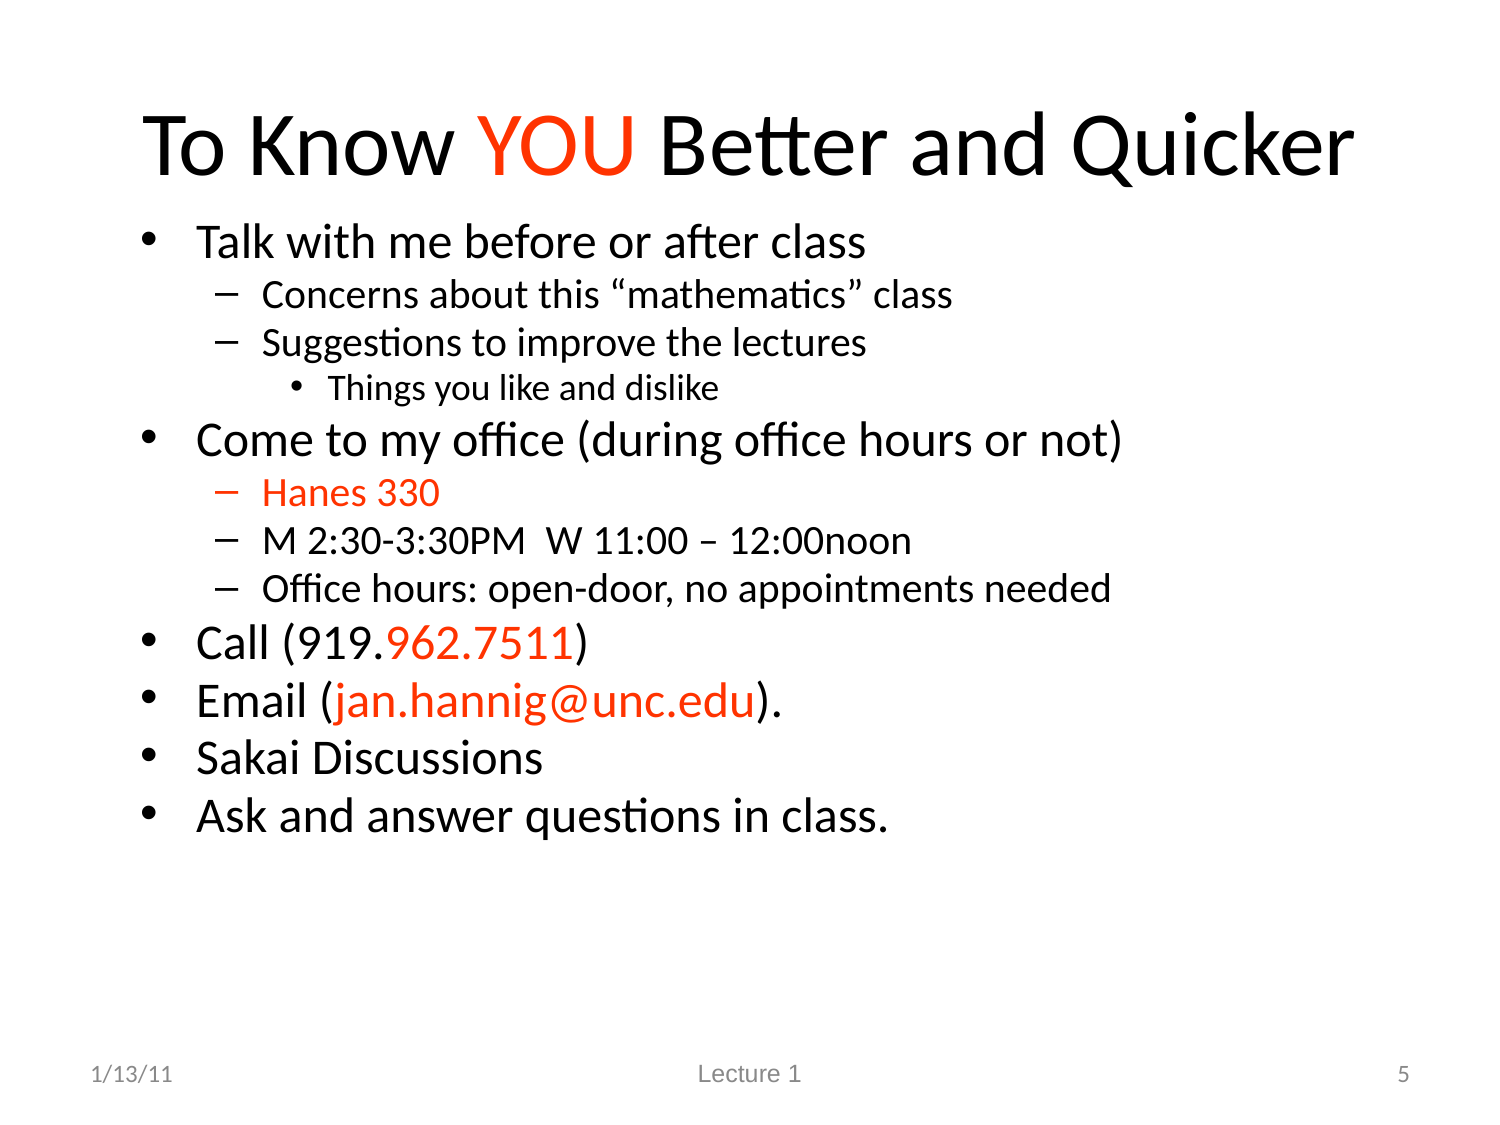

# To Know YOU Better and Quicker
Talk with me before or after class
Concerns about this “mathematics” class
Suggestions to improve the lectures
Things you like and dislike
Come to my office (during office hours or not)
Hanes 330
M 2:30-3:30PM  W 11:00 – 12:00noon
Office hours: open-door, no appointments needed
Call (919.962.7511)
Email (jan.hannig@unc.edu).
Sakai Discussions
Ask and answer questions in class.

1/13/11
Lecture 1
5